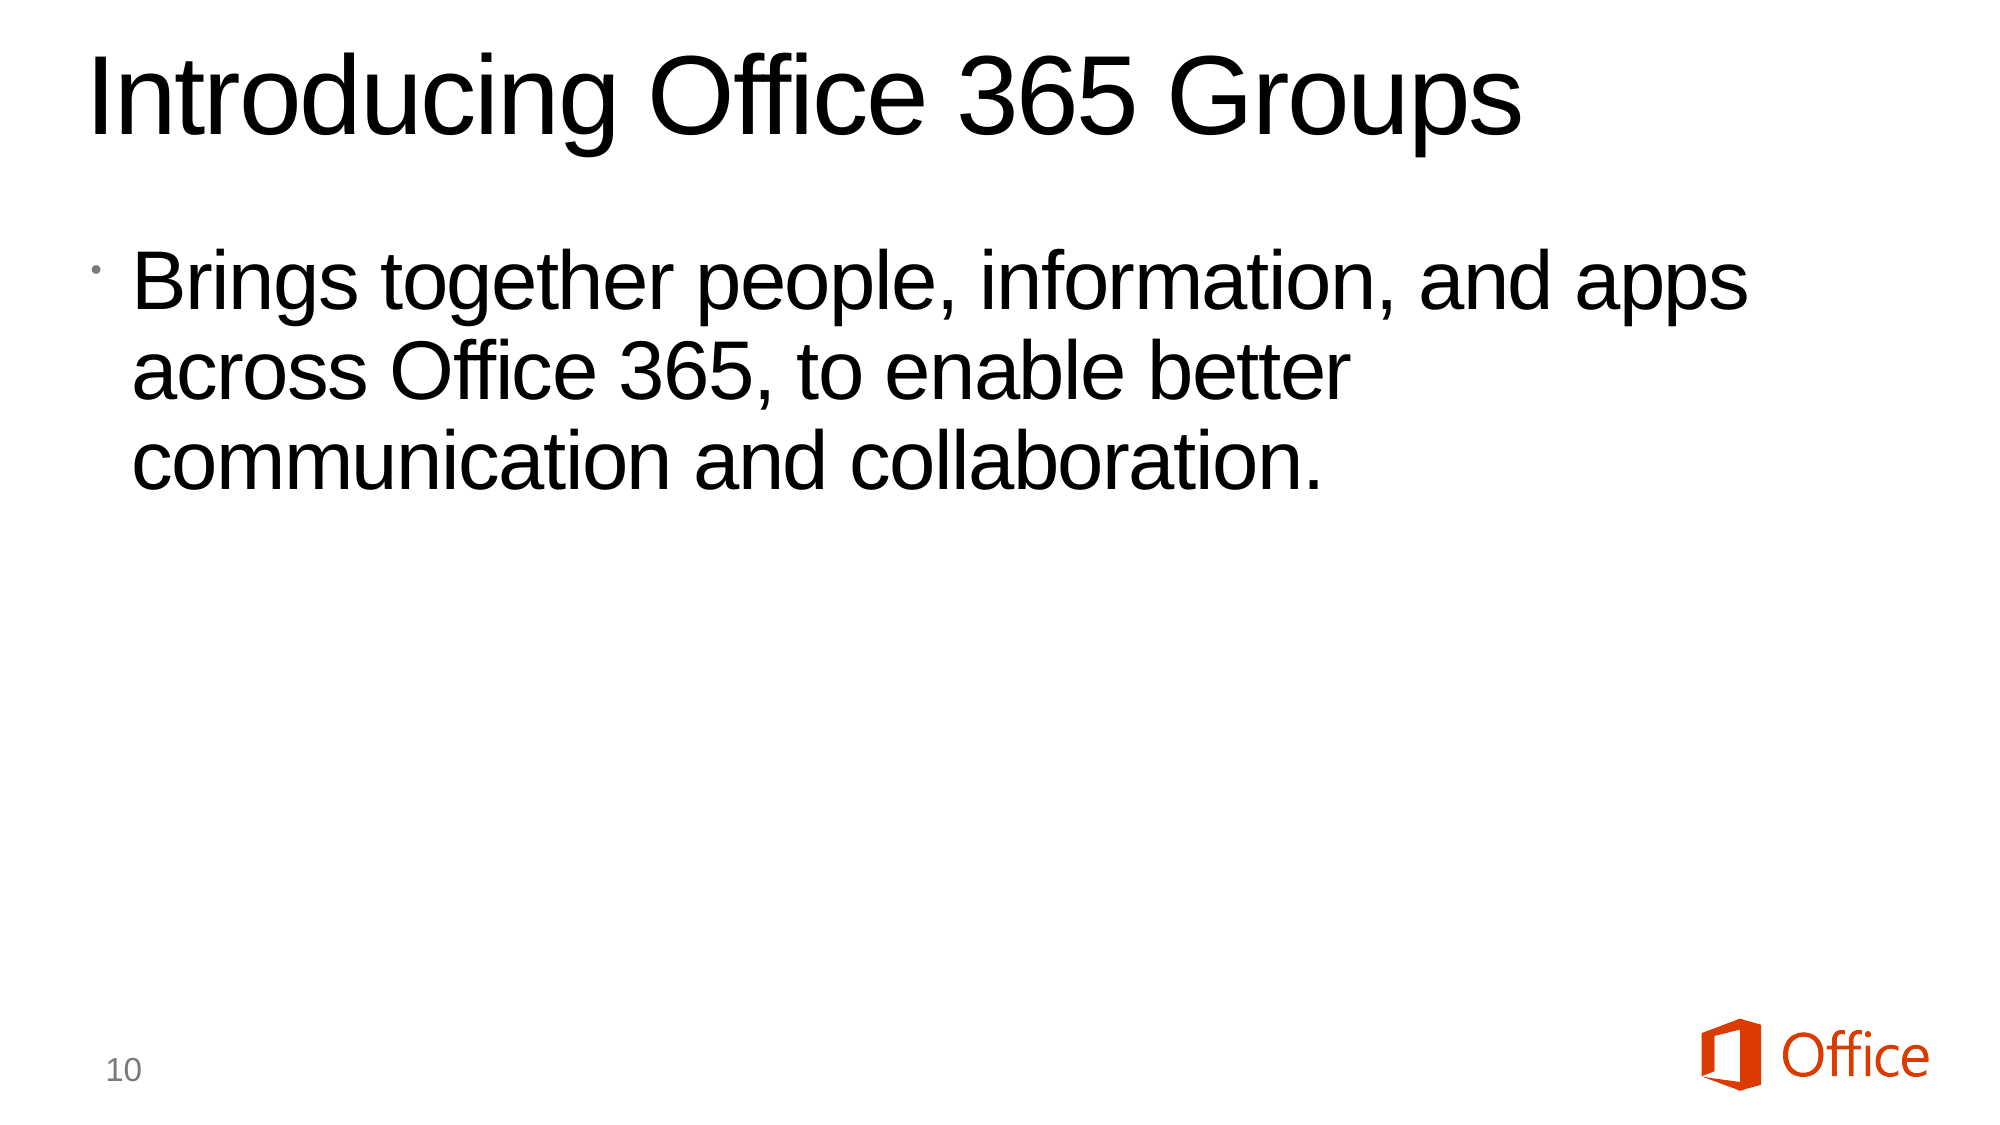

# Introducing Office 365 Groups
Brings together people, information, and apps across Office 365, to enable better communication and collaboration.

10